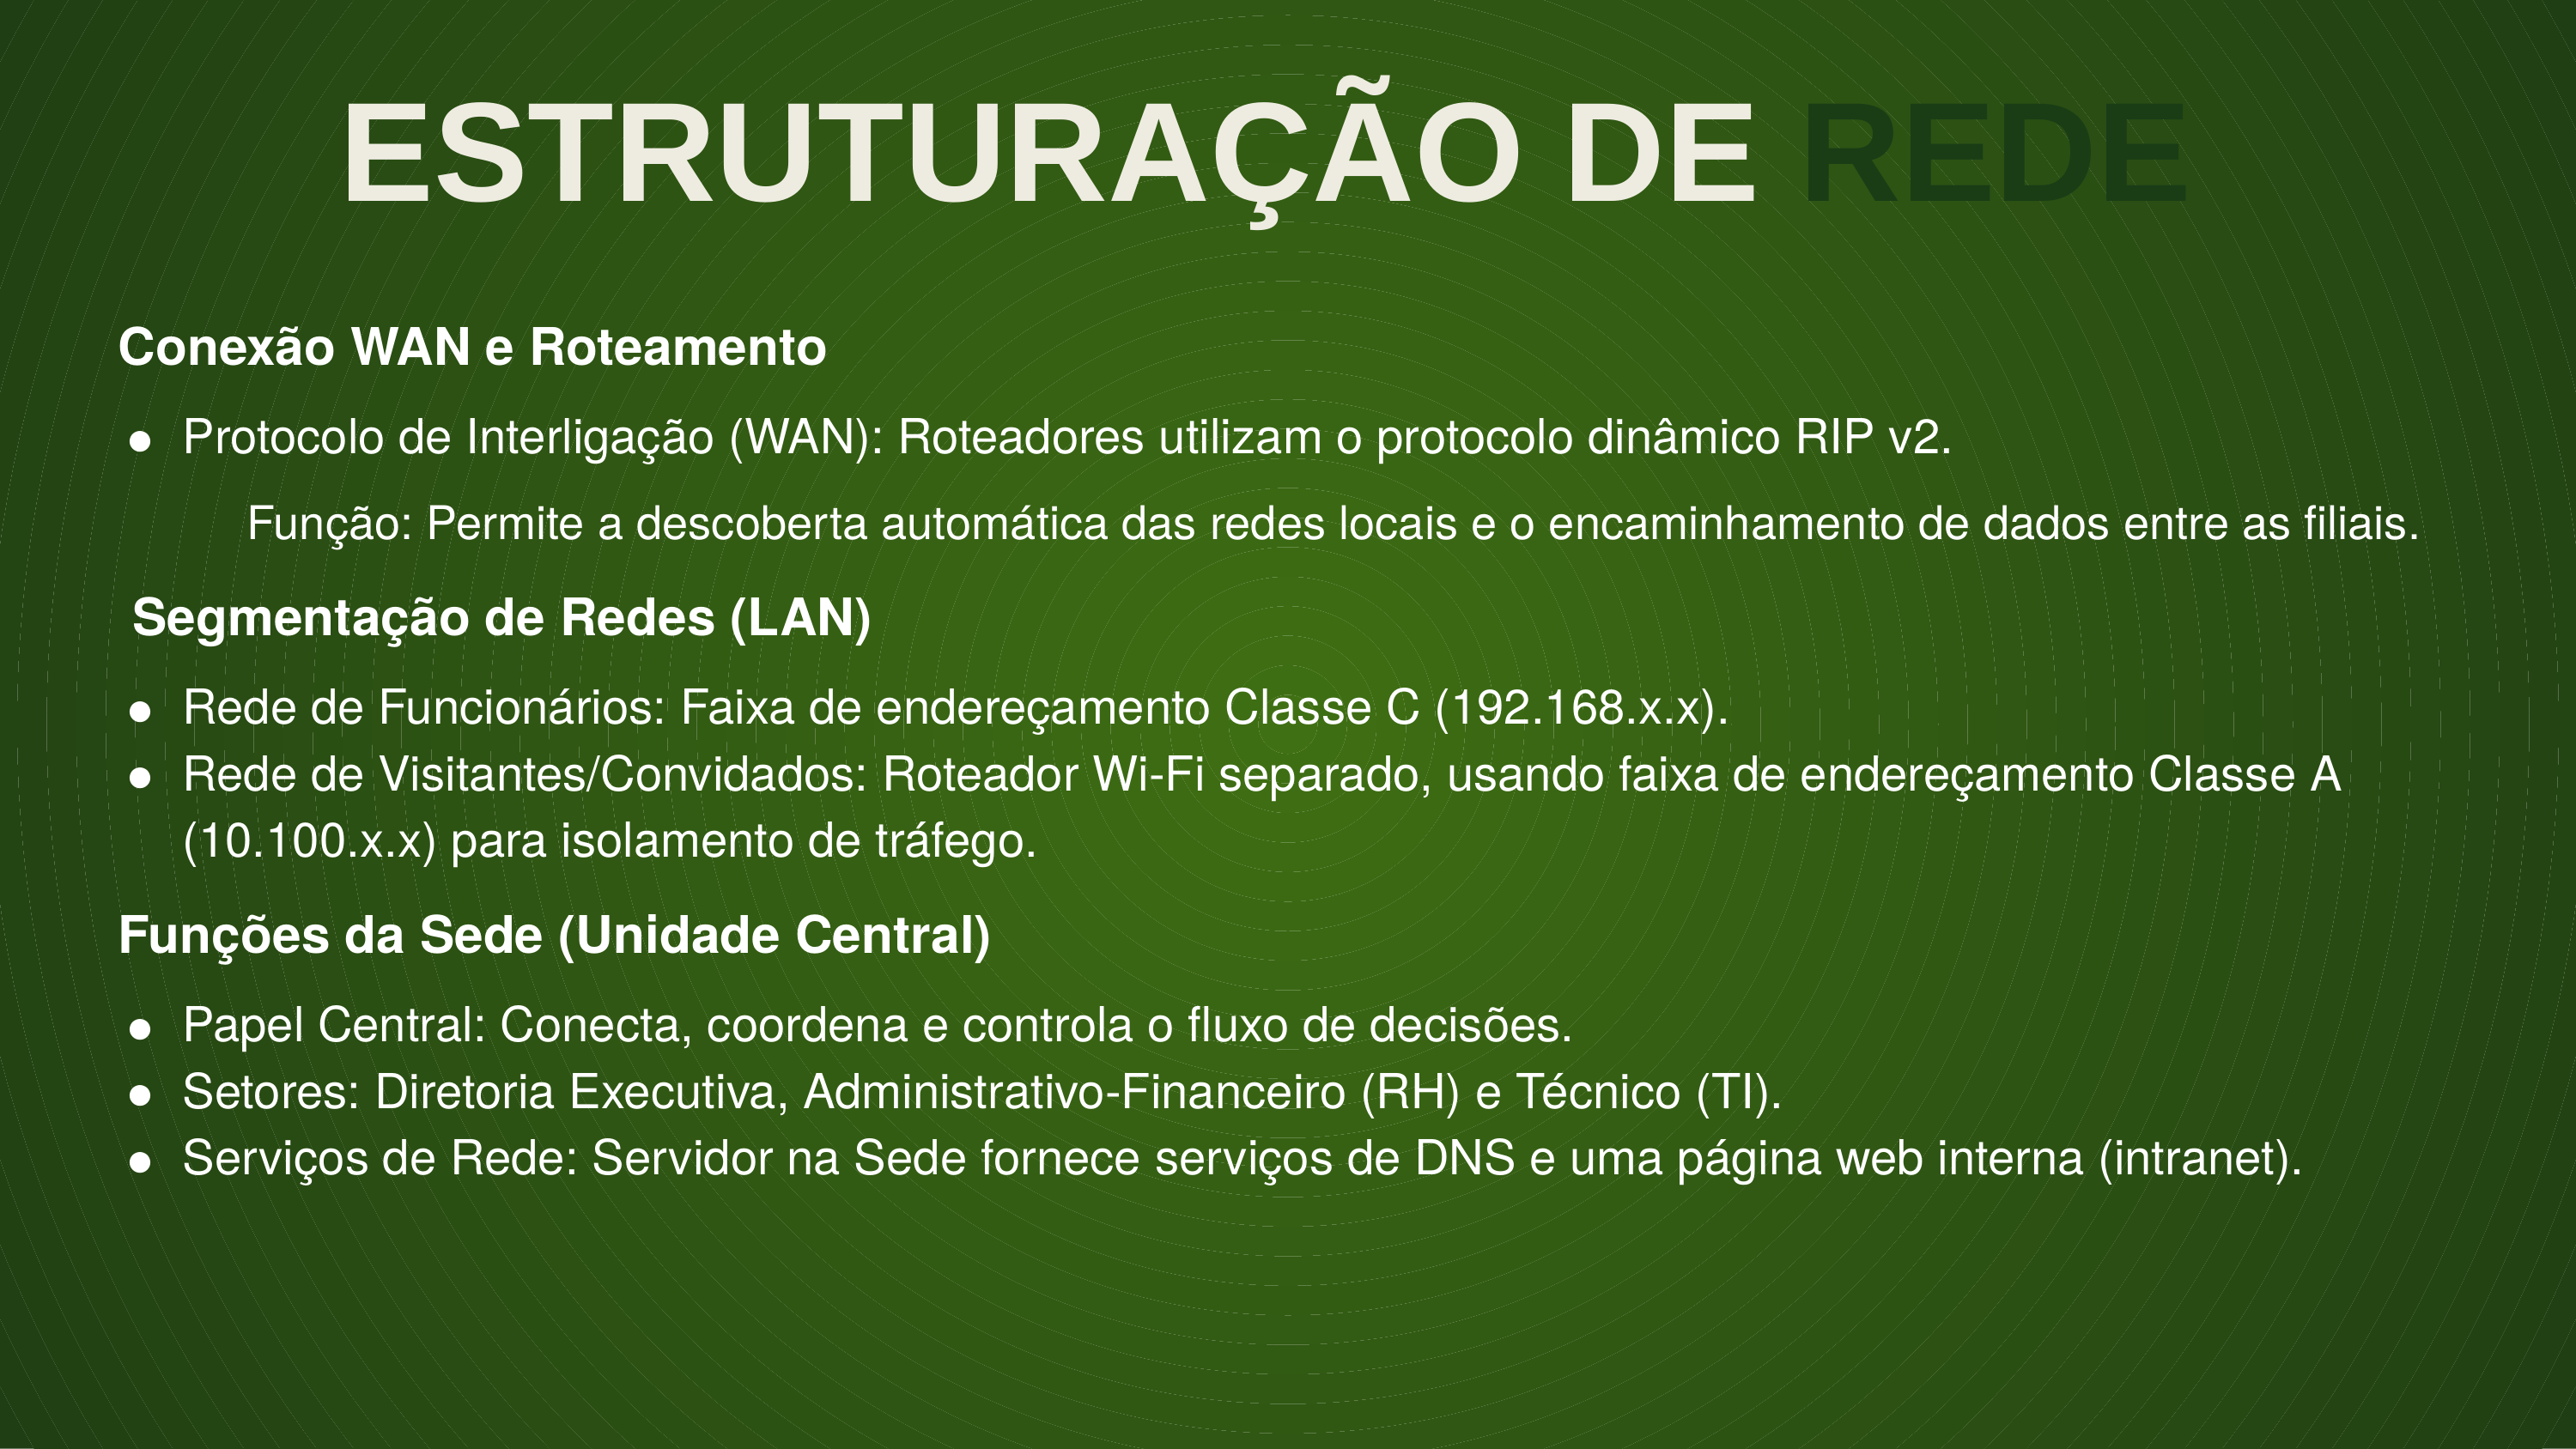

ESTRUTURAÇÃO DE REDE

Conexão WAN e Roteamento
Protocolo de Interligação (WAN): Roteadores utilizam o protocolo dinâmico RIP v2.
Função: Permite a descoberta automática das redes locais e o encaminhamento de dados entre as filiais.
 Segmentação de Redes (LAN)
Rede de Funcionários: Faixa de endereçamento Classe C (192.168.x.x).
Rede de Visitantes/Convidados: Roteador Wi-Fi separado, usando faixa de endereçamento Classe A (10.100.x.x) para isolamento de tráfego.
Funções da Sede (Unidade Central)
Papel Central: Conecta, coordena e controla o fluxo de decisões.
Setores: Diretoria Executiva, Administrativo-Financeiro (RH) e Técnico (TI).
Serviços de Rede: Servidor na Sede fornece serviços de DNS e uma página web interna (intranet).